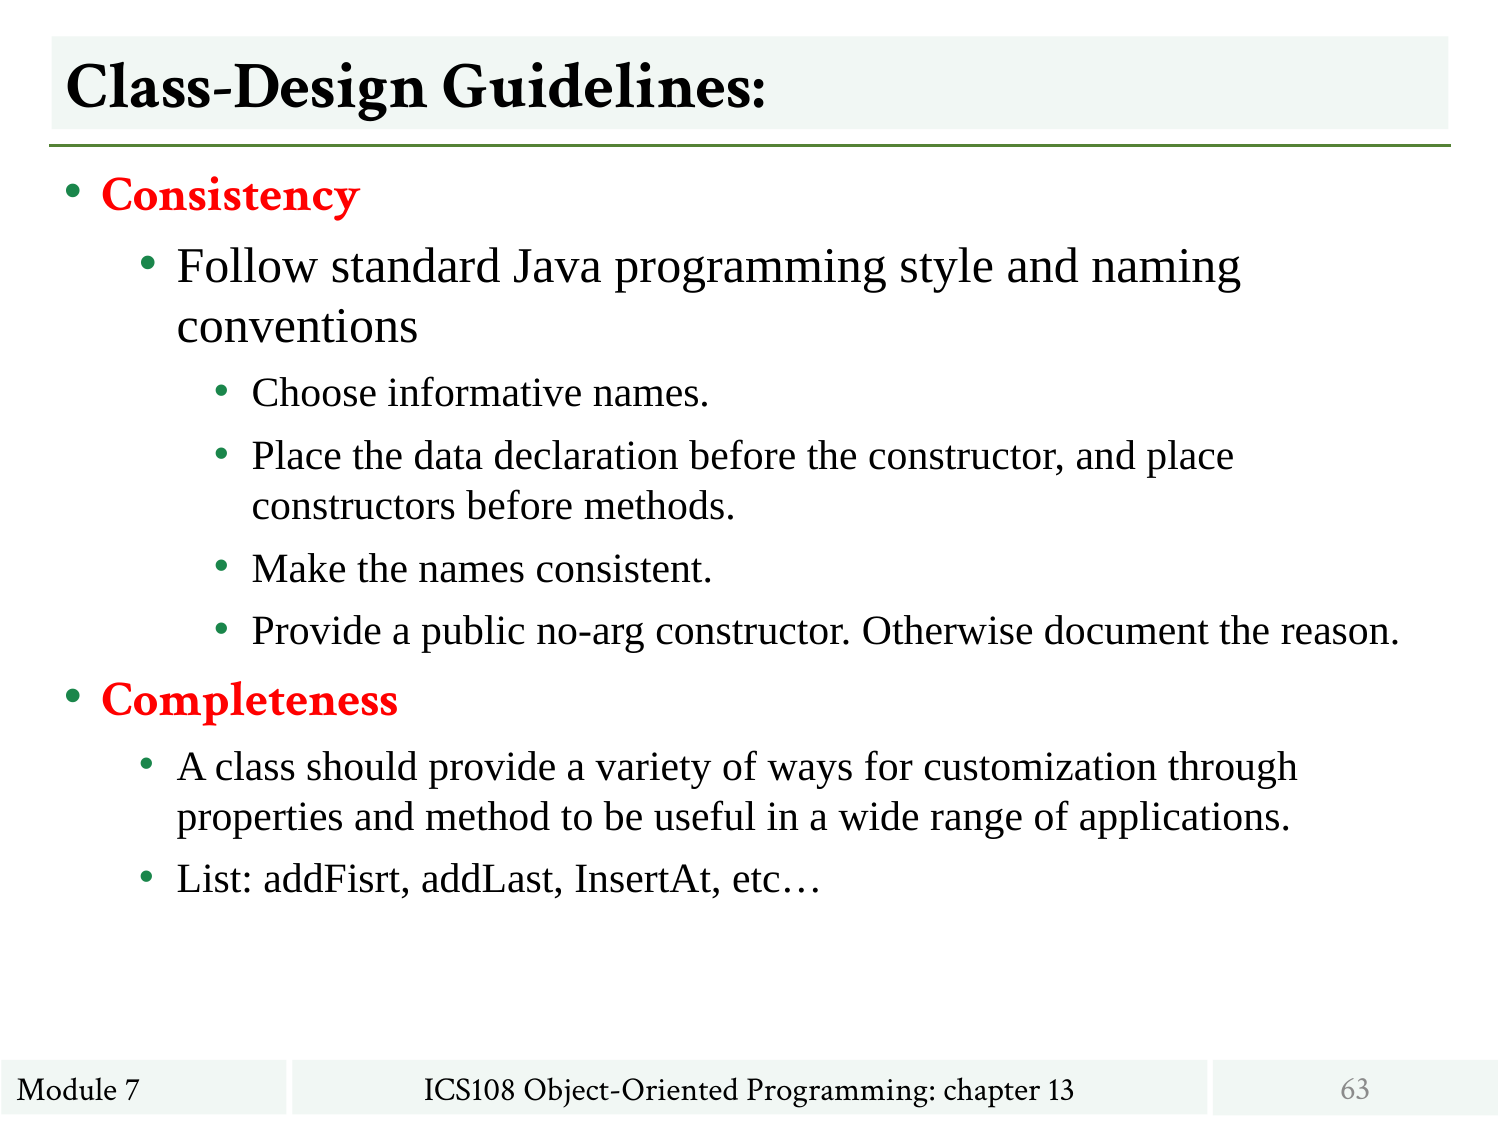

# Class-Design Guidelines:
Consistency
Follow standard Java programming style and naming conventions
Choose informative names.
Place the data declaration before the constructor, and place constructors before methods.
Make the names consistent.
Provide a public no-arg constructor. Otherwise document the reason.
Completeness
A class should provide a variety of ways for customization through properties and method to be useful in a wide range of applications.
List: addFisrt, addLast, InsertAt, etc…

63